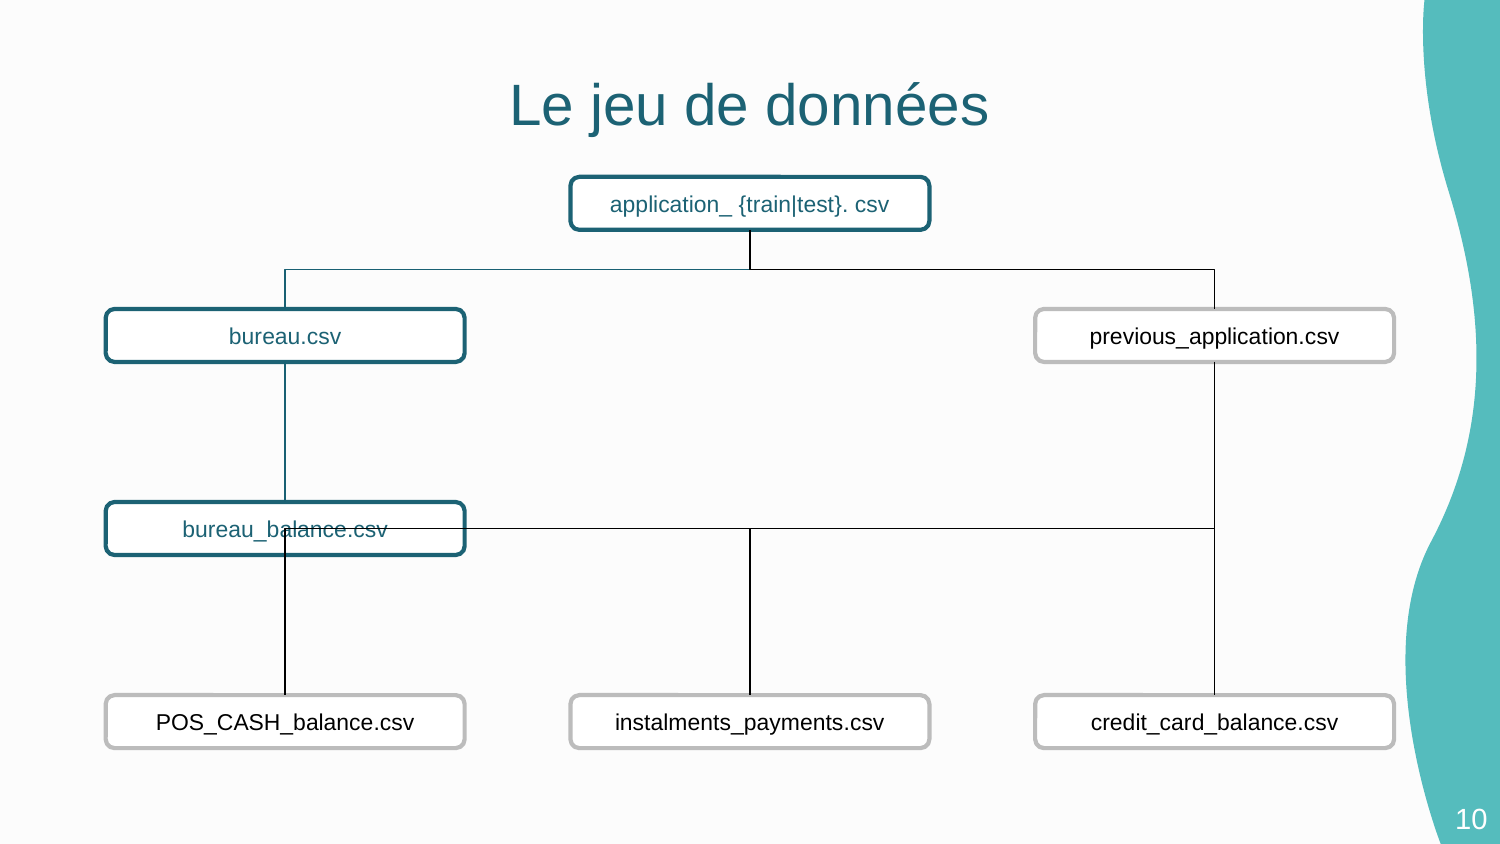

# Le jeu de données
application_ {train|test}. csv
bureau.csv
previous_application.csv
bureau_balance.csv
POS_CASH_balance.csv
instalments_payments.csv
credit_card_balance.csv
10